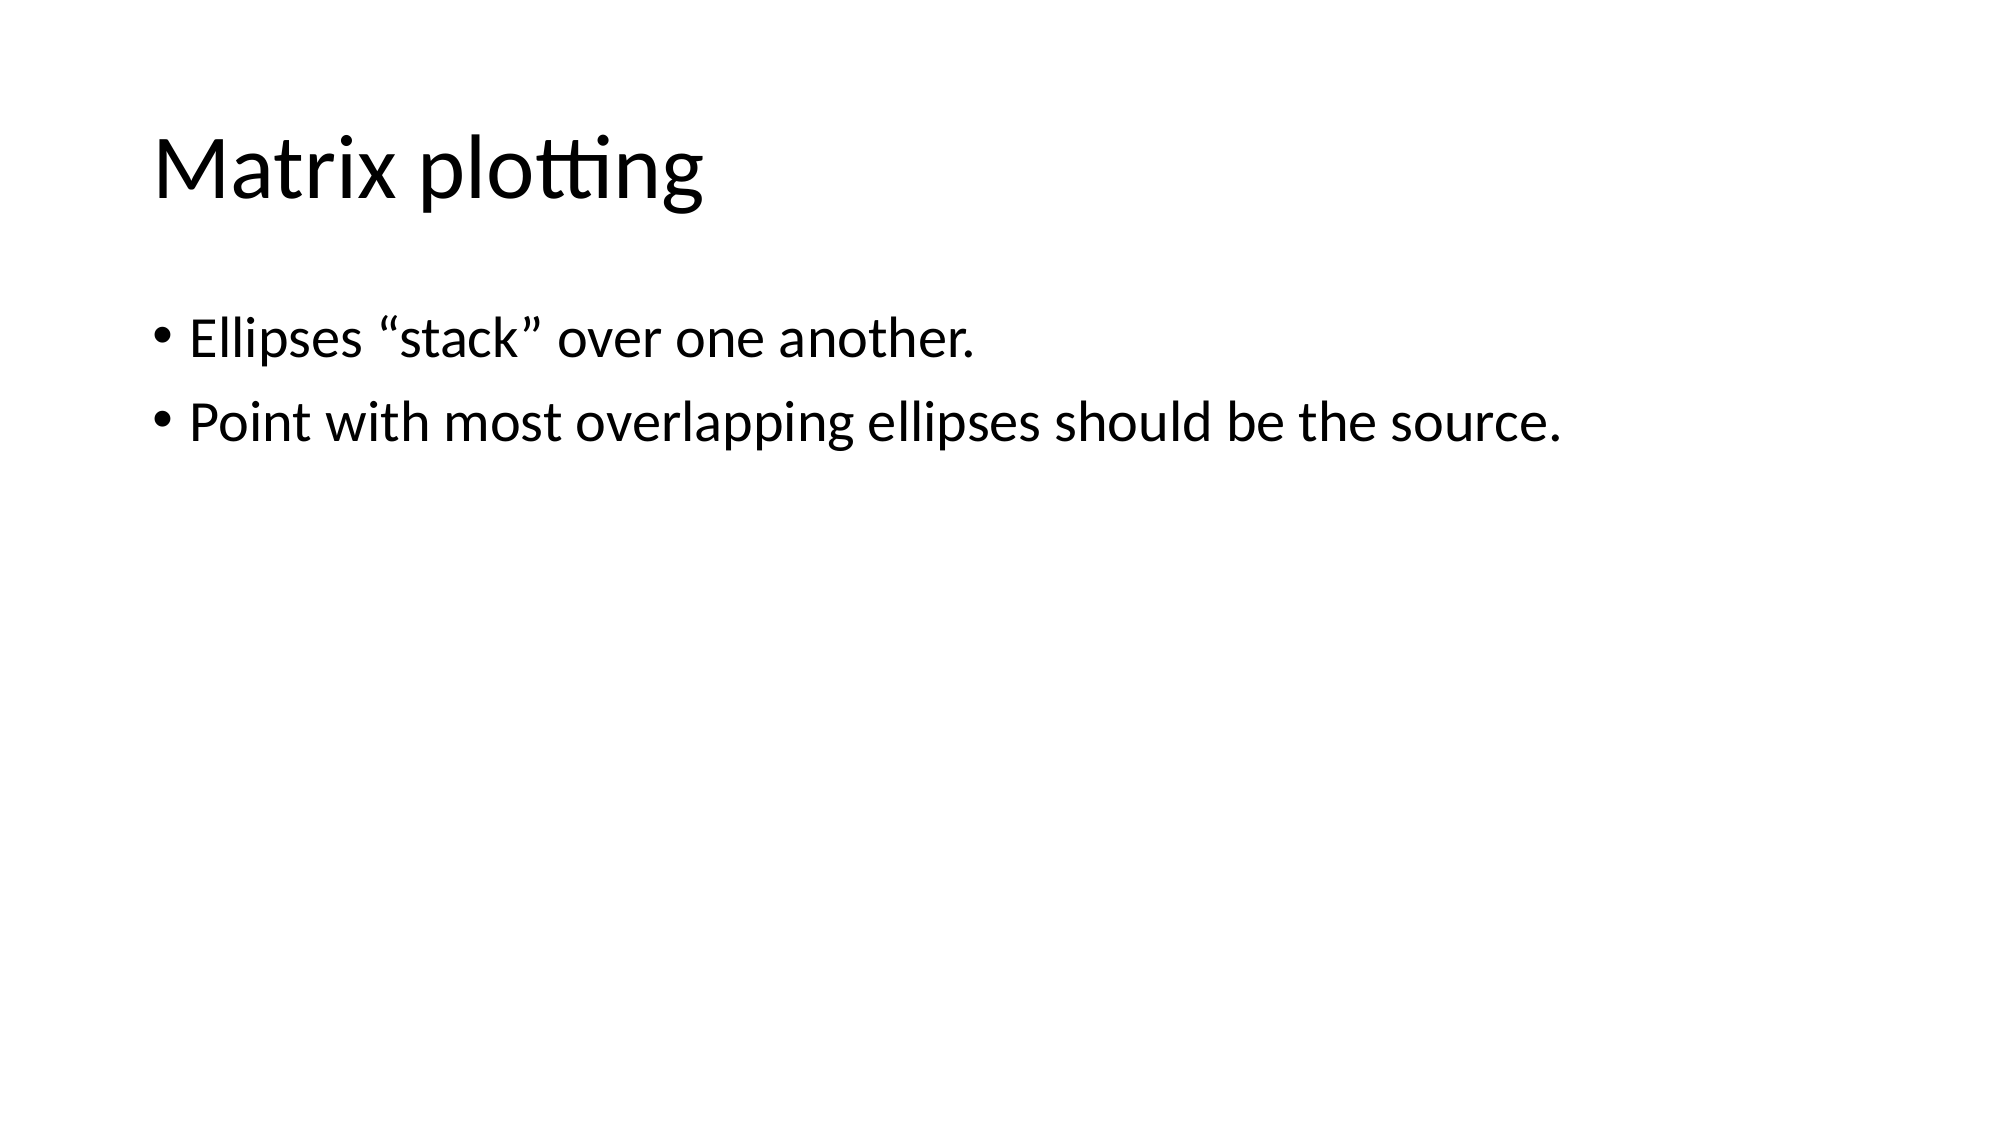

# Matrix plotting
Ellipses “stack” over one another.
Point with most overlapping ellipses should be the source.